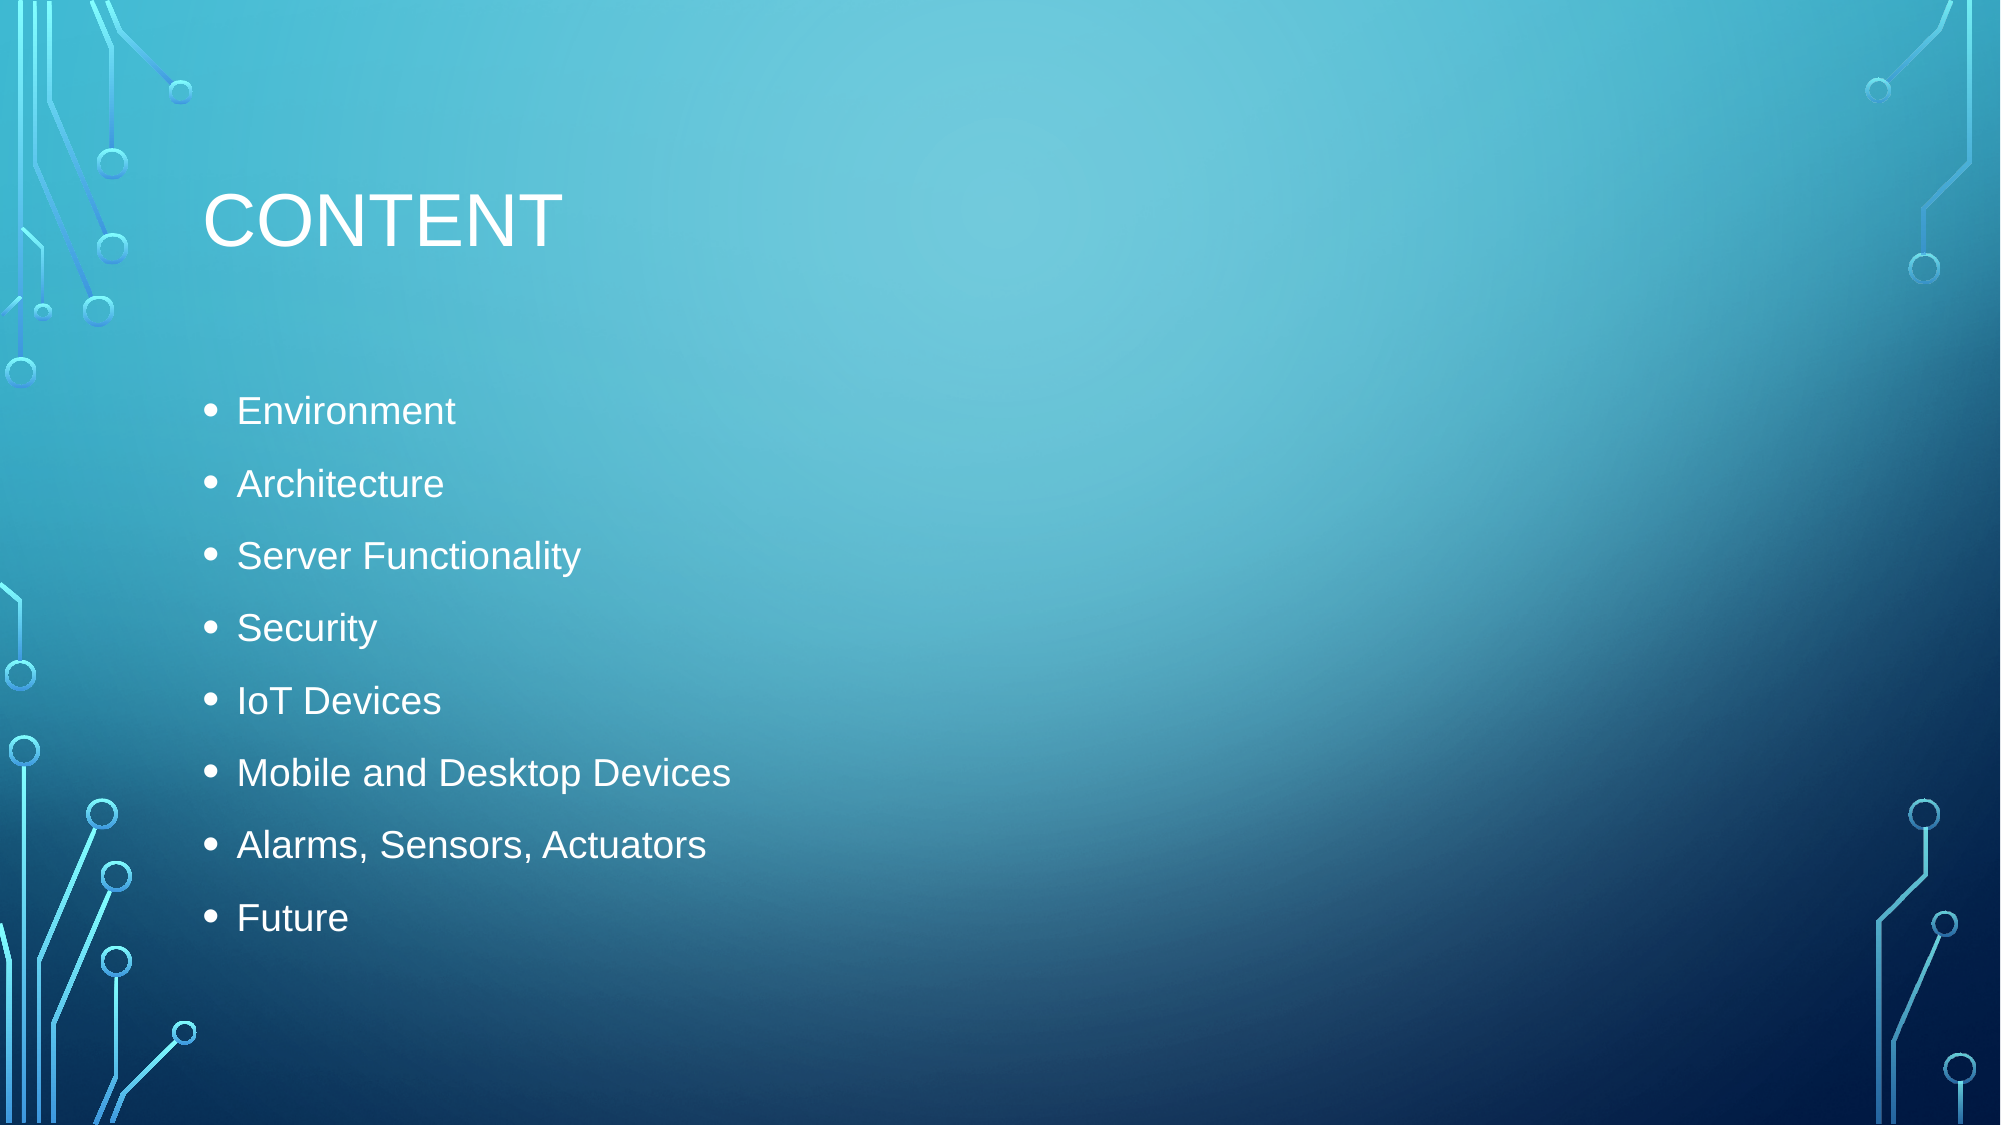

# Content
Environment
Architecture
Server Functionality
Security
IoT Devices
Mobile and Desktop Devices
Alarms, Sensors, Actuators
Future